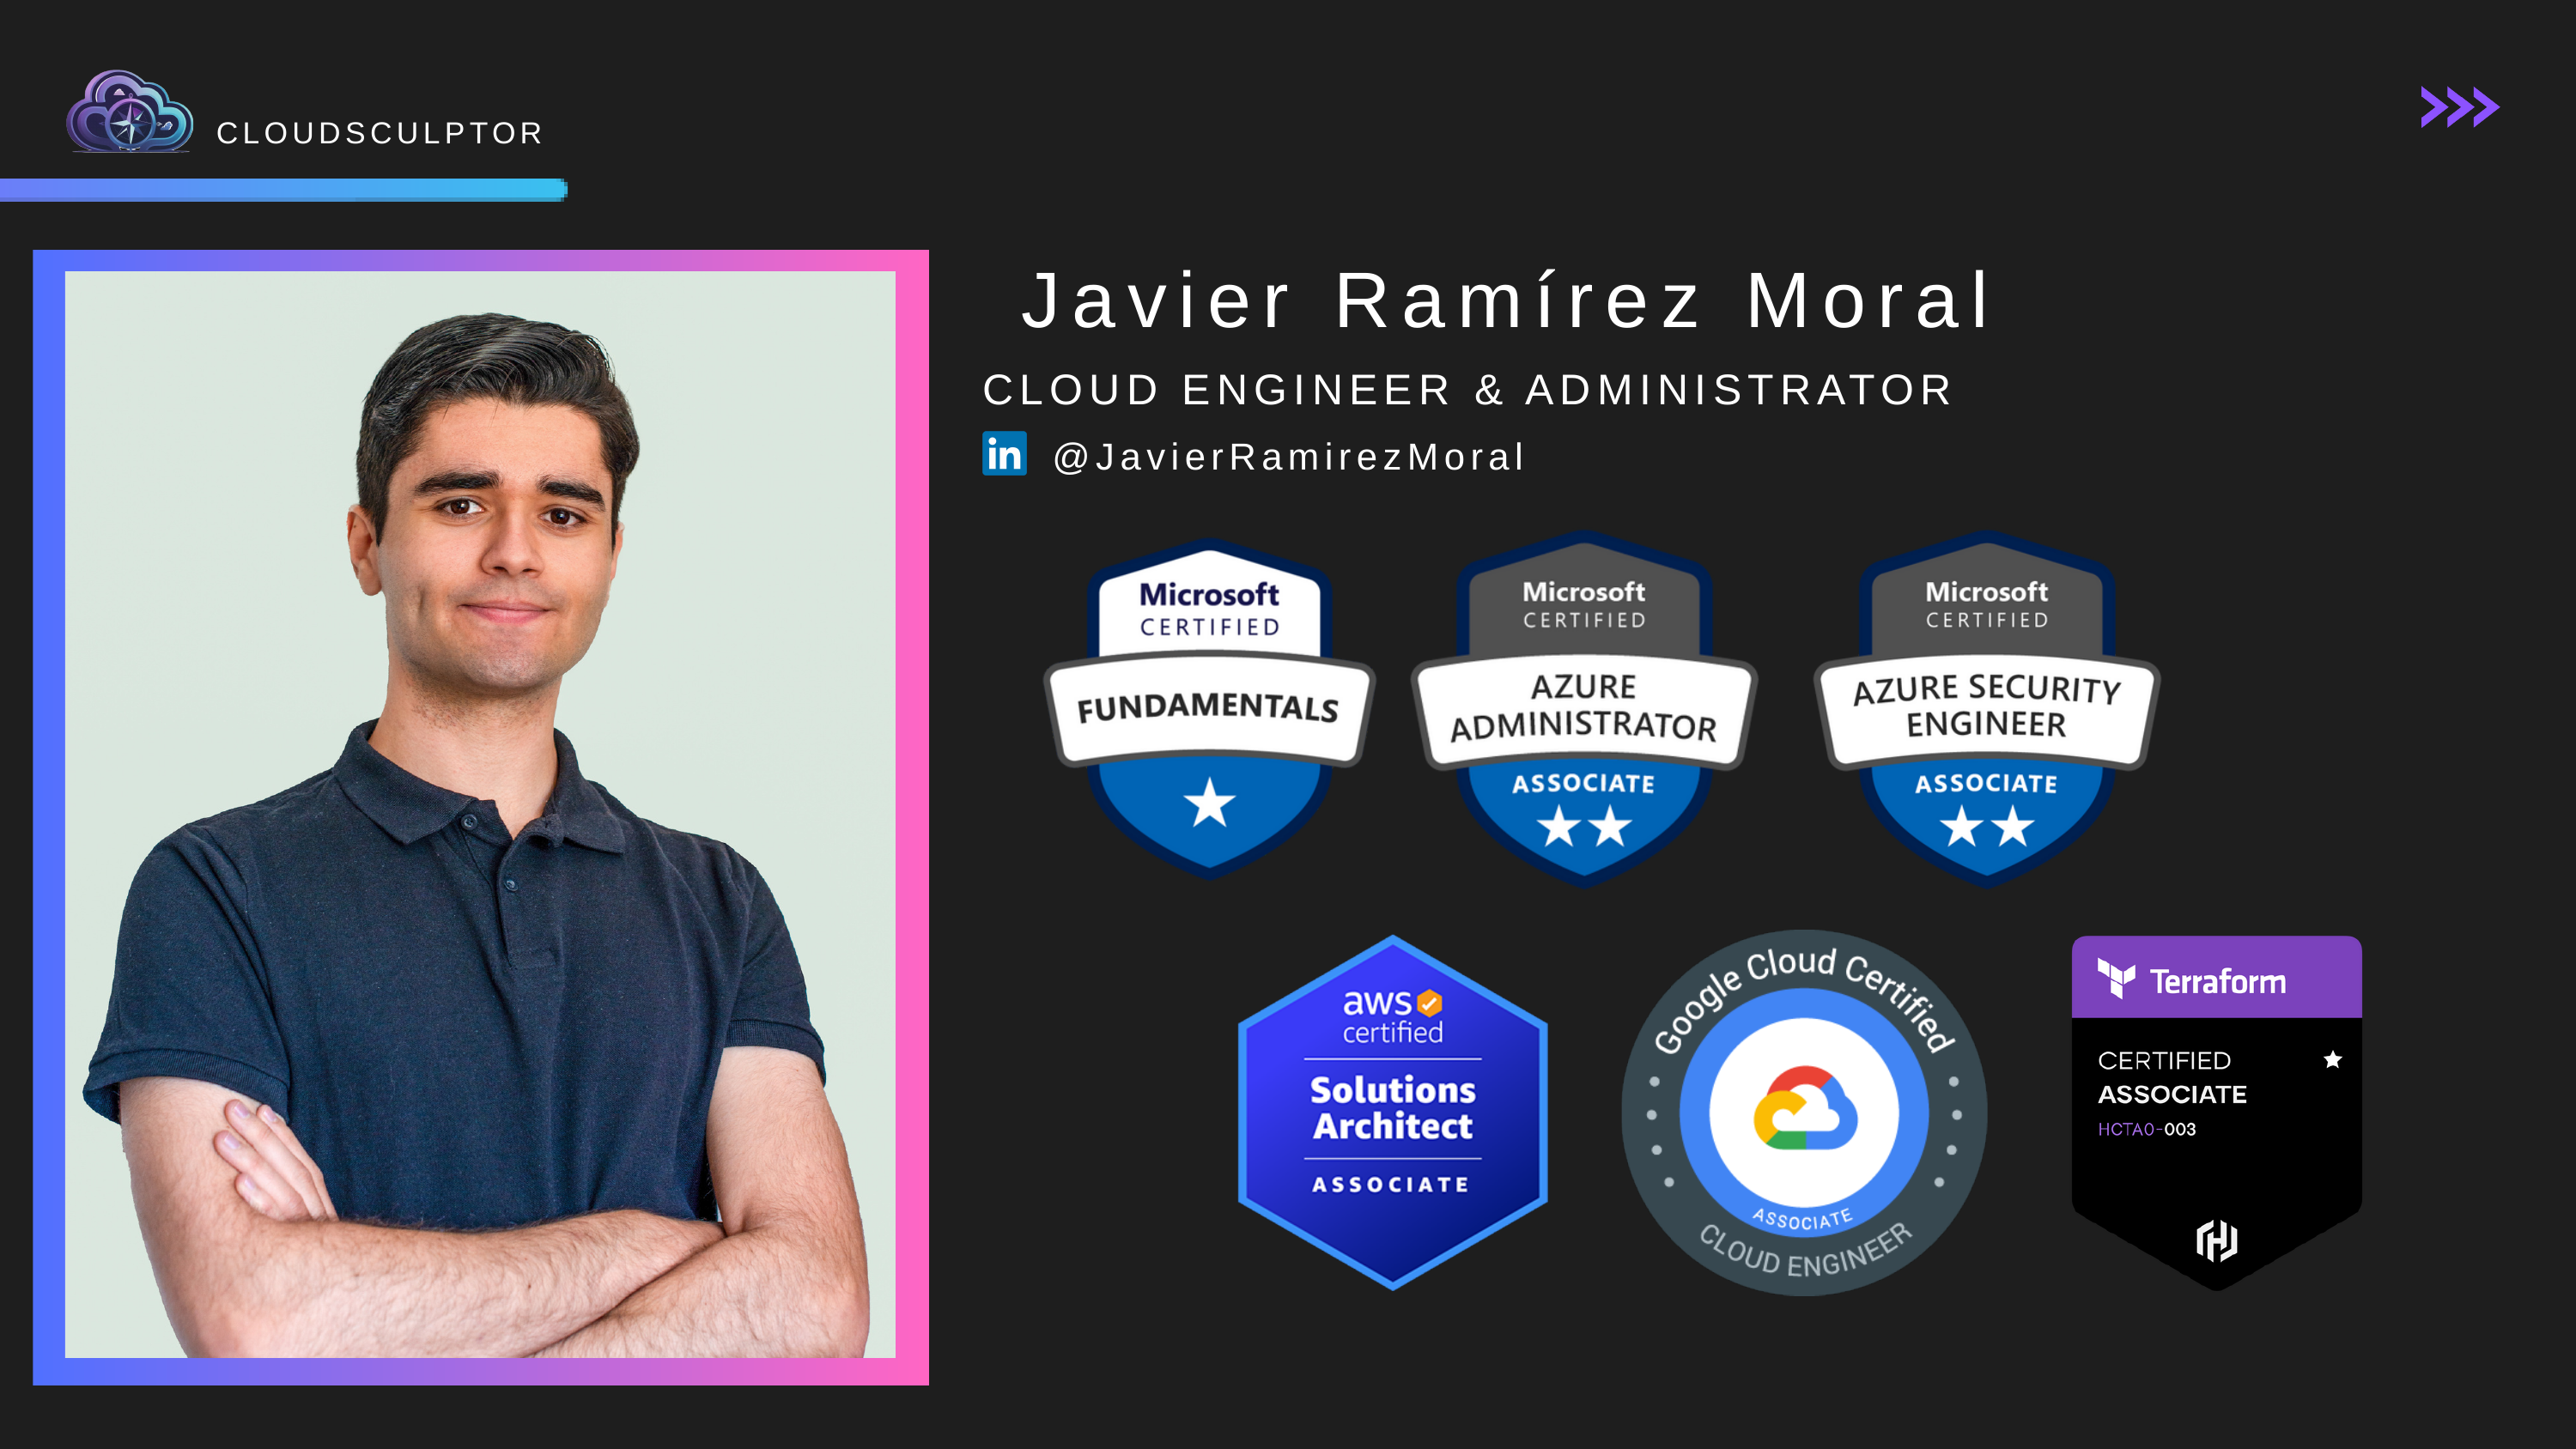

CLOUDSCULPTOR

Javier Ramírez Moral

CLOUD ENGINEER & ADMINISTRATOR

@JavierRamirezMoral